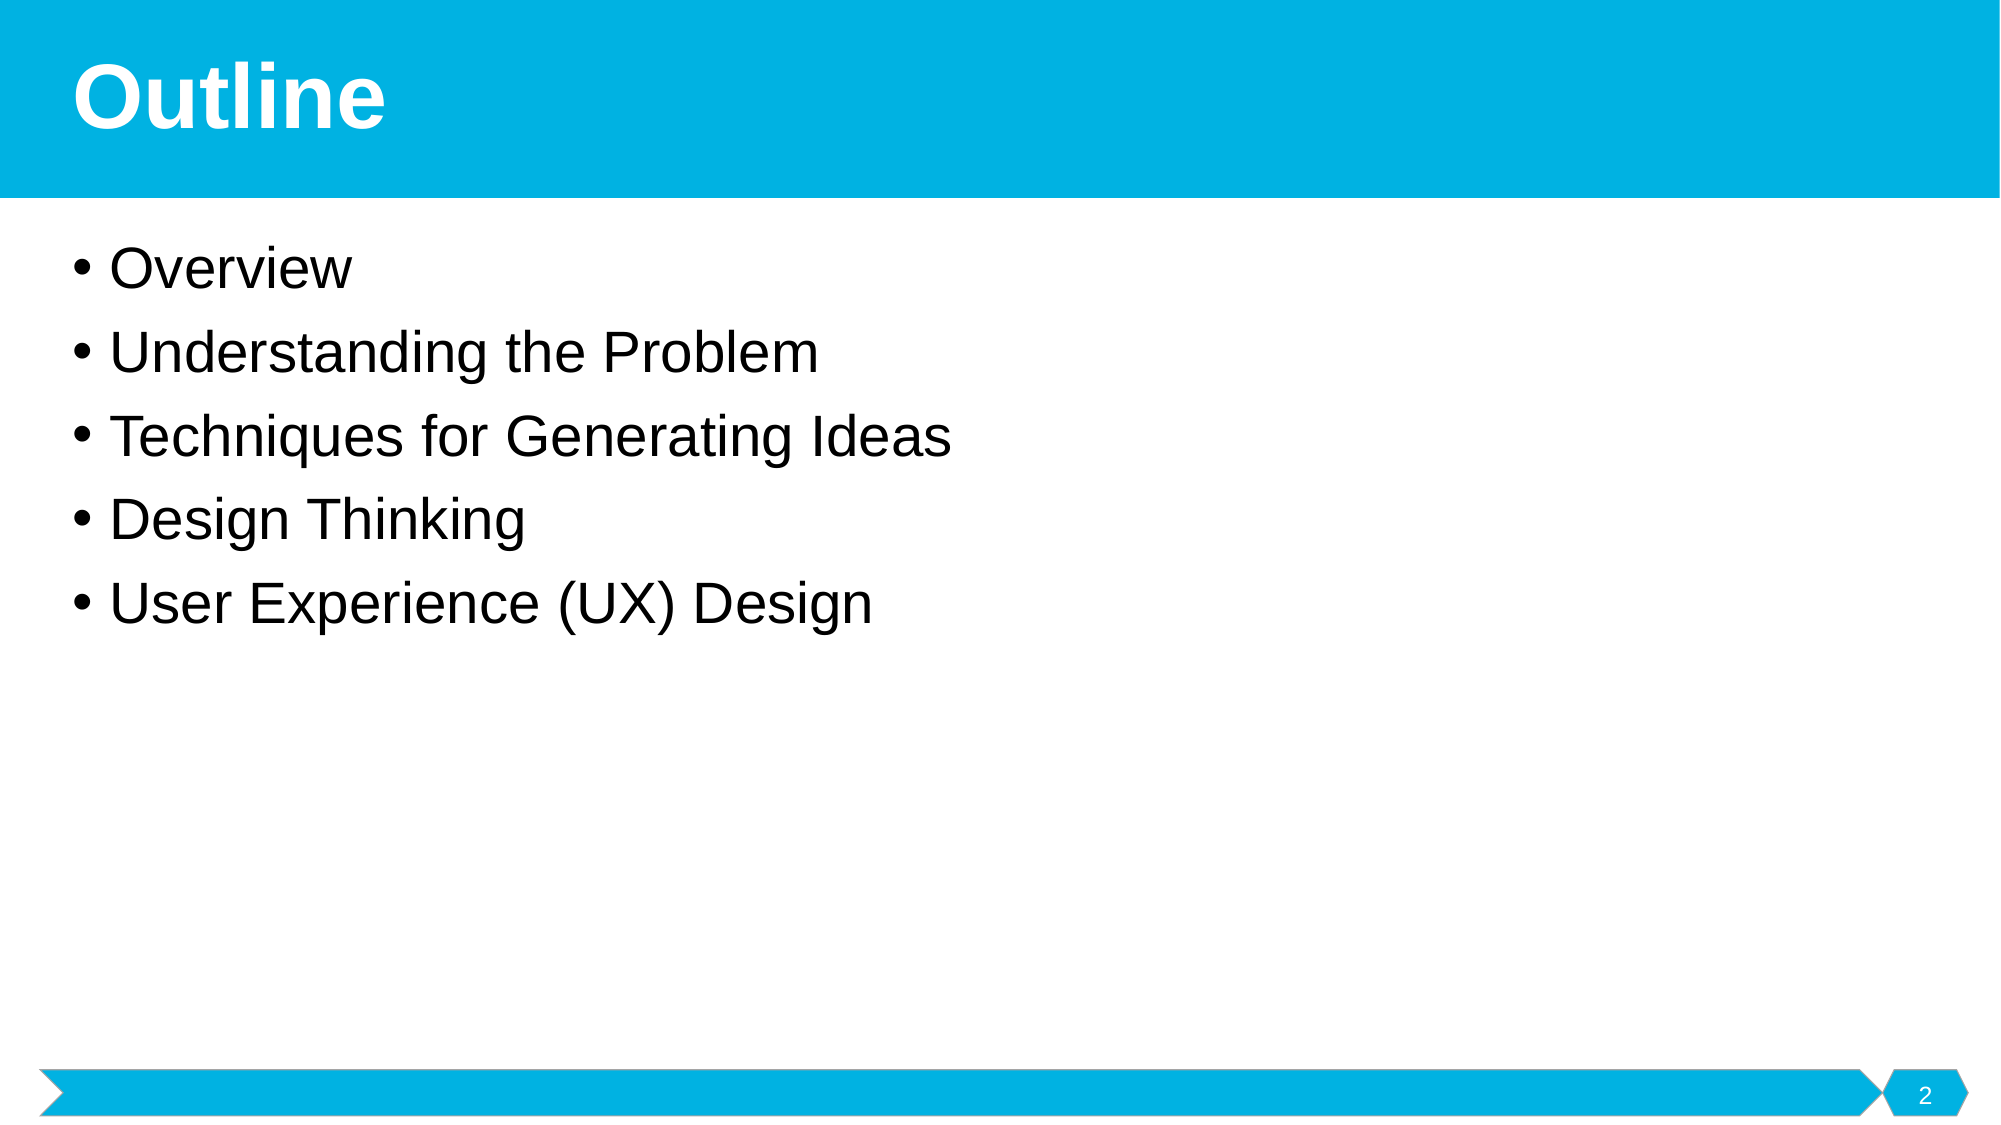

# Outline
Overview
Understanding the Problem
Techniques for Generating Ideas
Design Thinking
User Experience (UX) Design
2